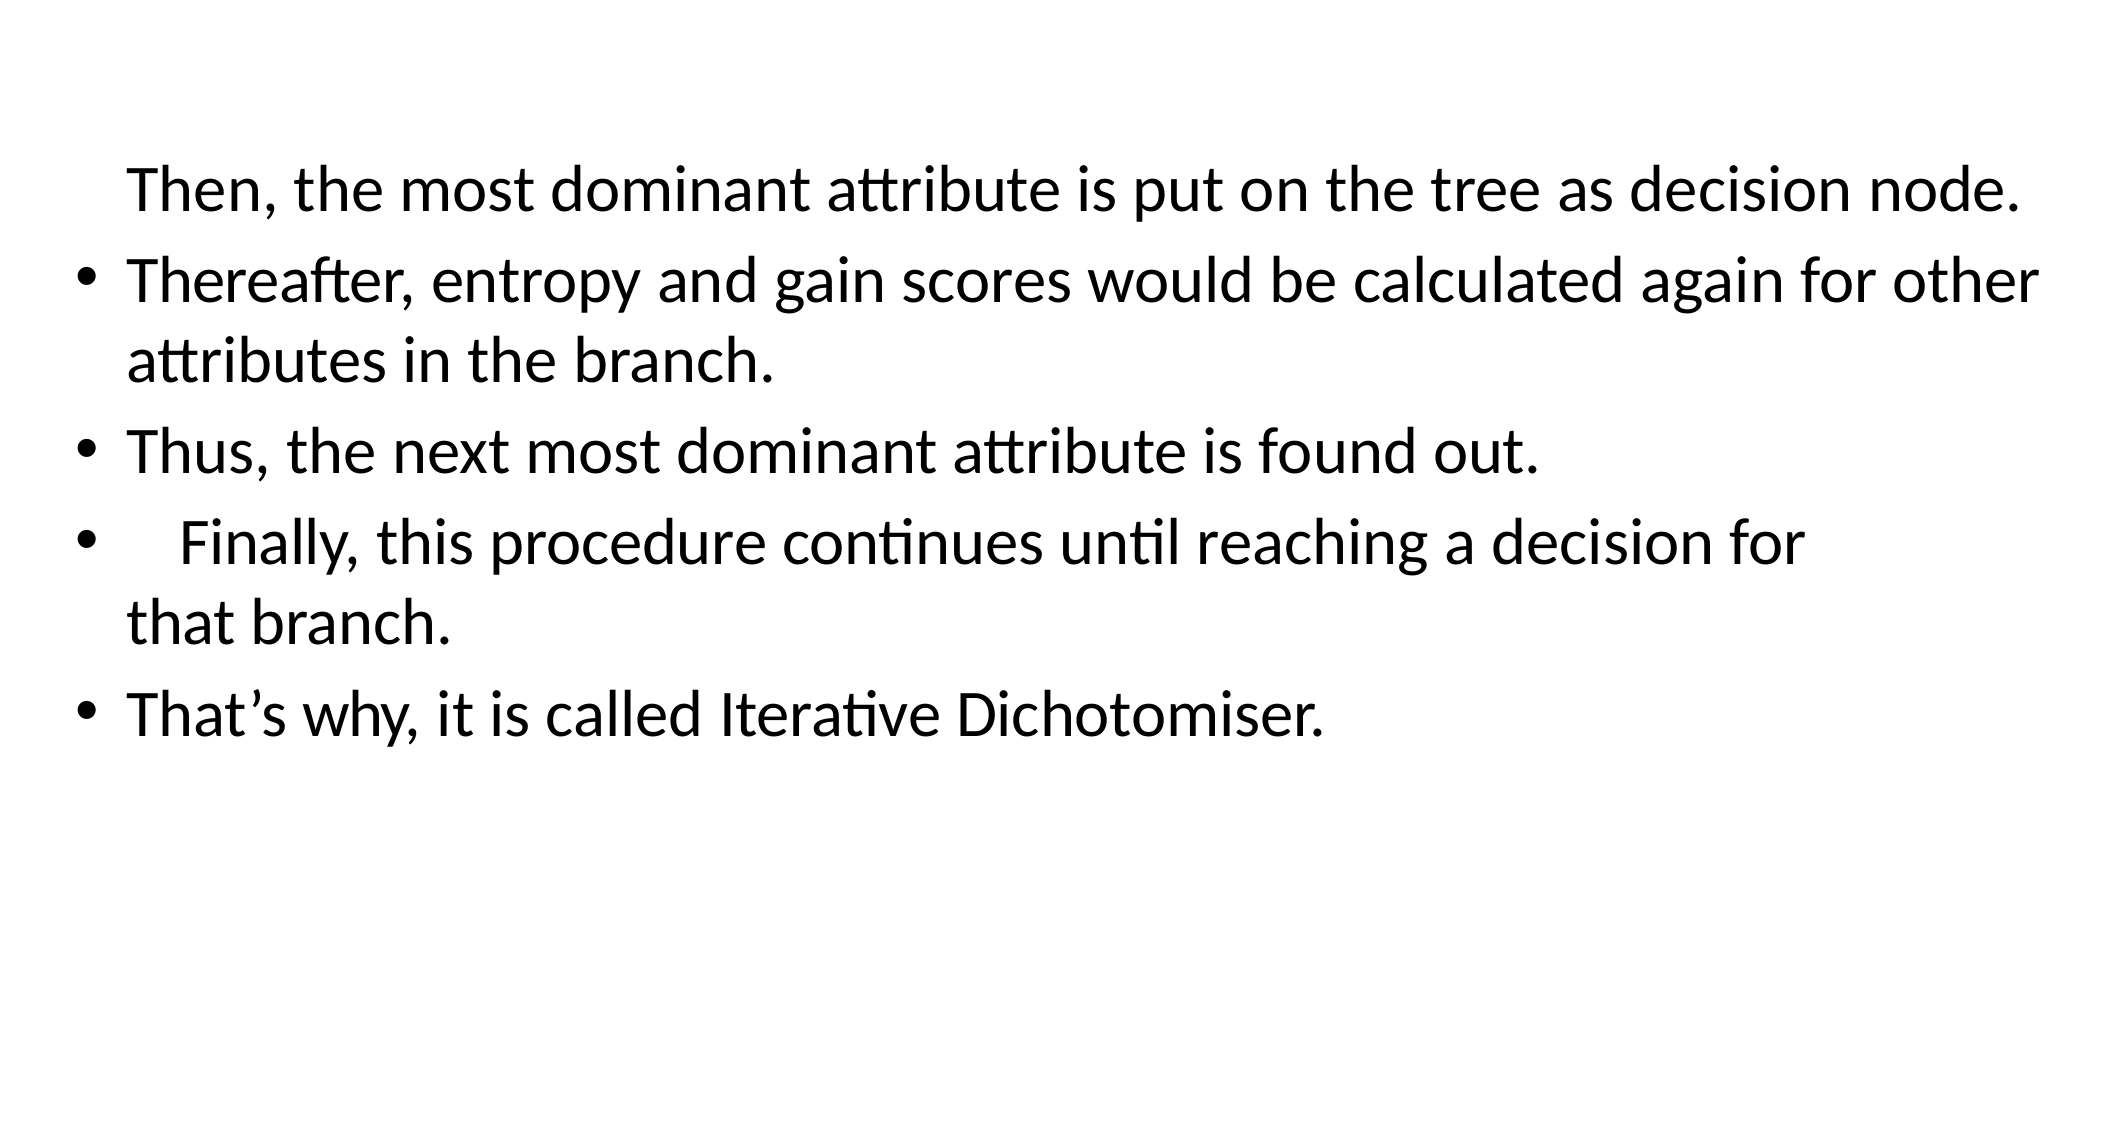

Then, the most dominant attribute is put on the tree as decision node.
Thereafter, entropy and gain scores would be calculated again for other attributes in the branch.
Thus, the next most dominant attribute is found out.
	Finally, this procedure continues until reaching a decision for that branch.
That’s why, it is called Iterative Dichotomiser.